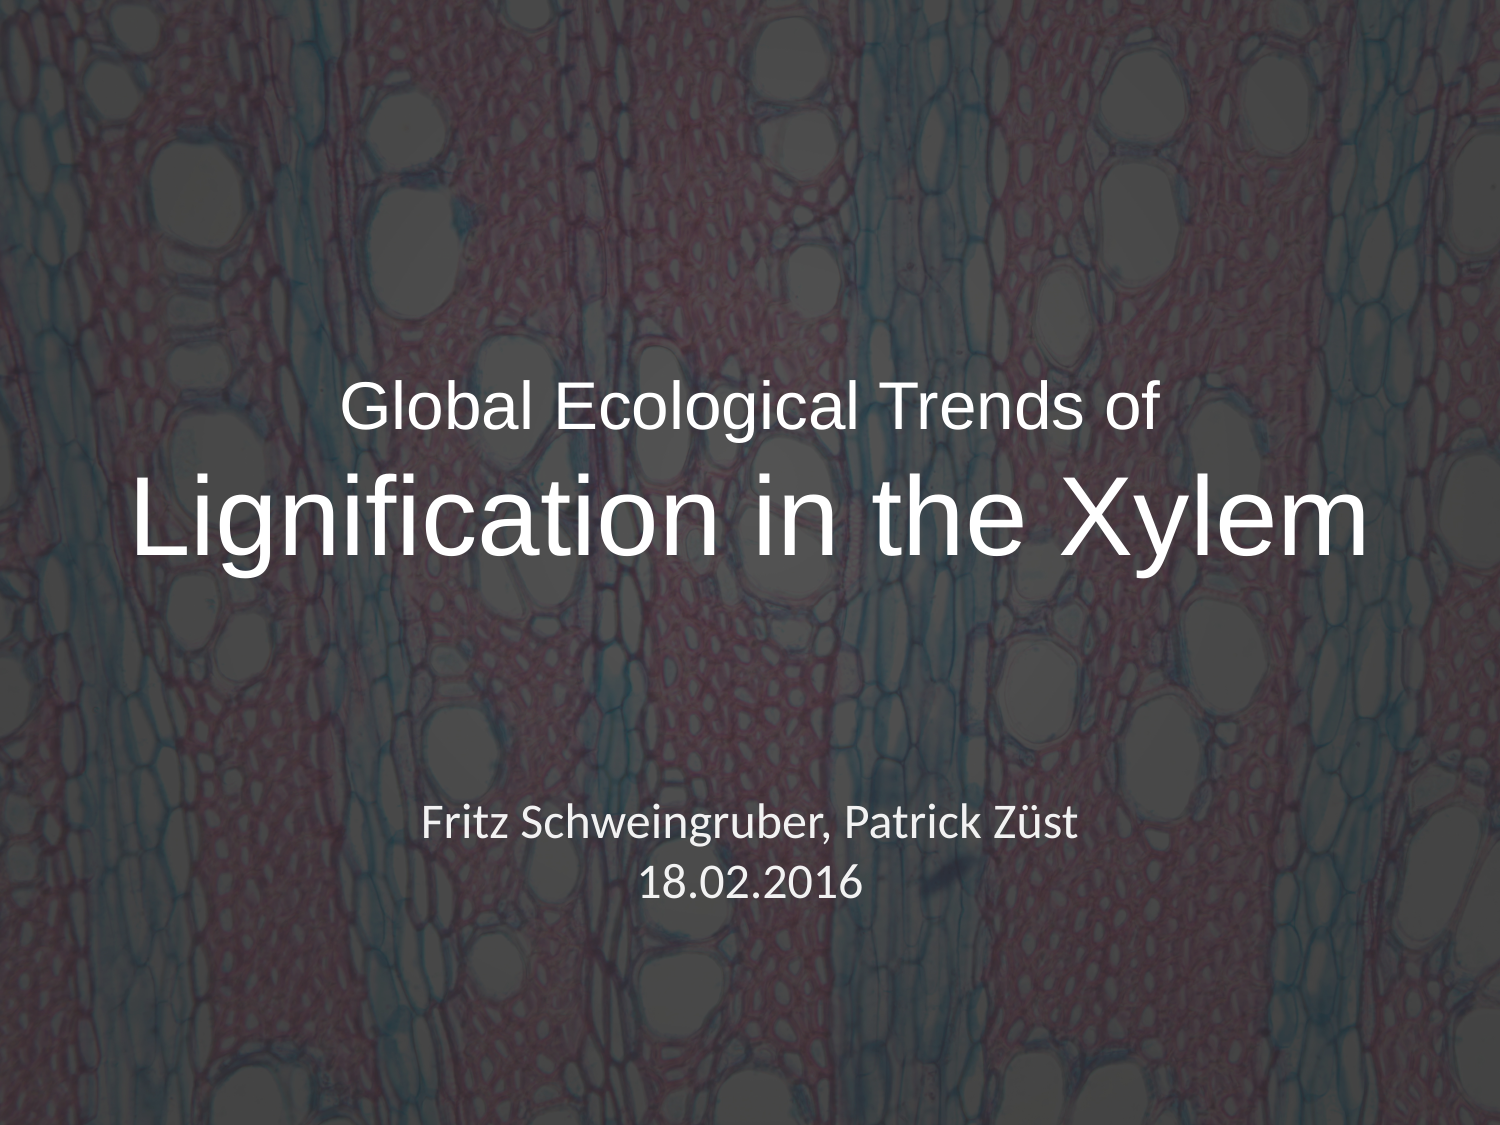

# Global Ecological Trends of Lignification in the Xylem

Fritz Schweingruber, Patrick Züst
18.02.2016